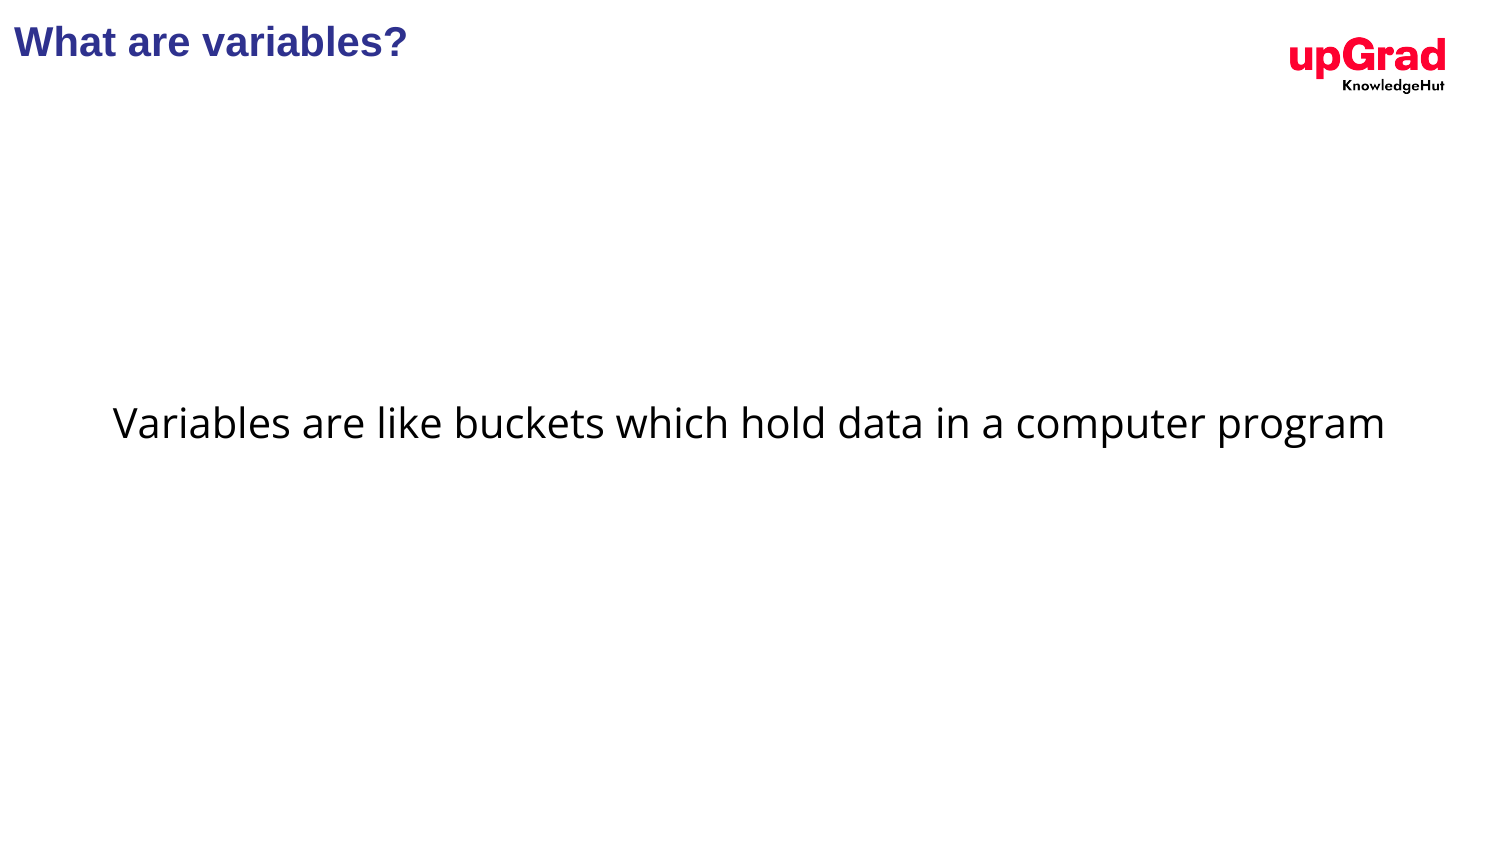

What are variables?
Variables are like buckets which hold data in a computer program